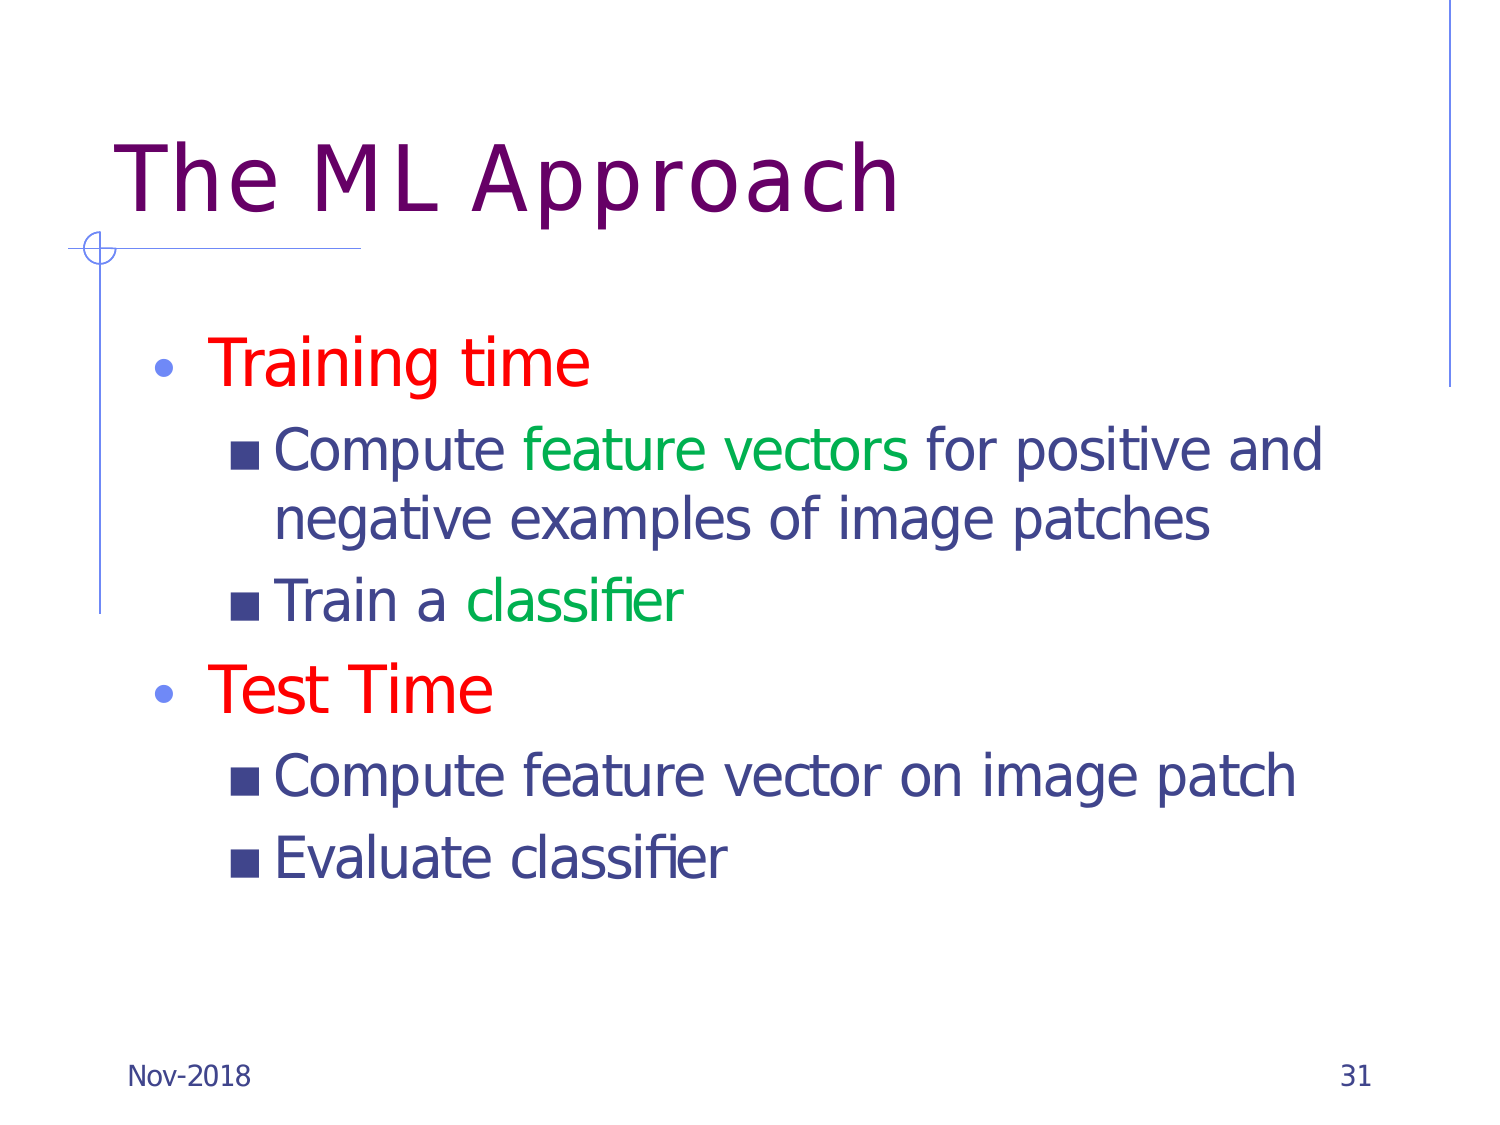

# The ML Approach
Training time
Compute feature vectors for positive and negative examples of image patches
Train a classifier
Test Time
Compute feature vector on image patch
Evaluate classifier
Nov-2018
31